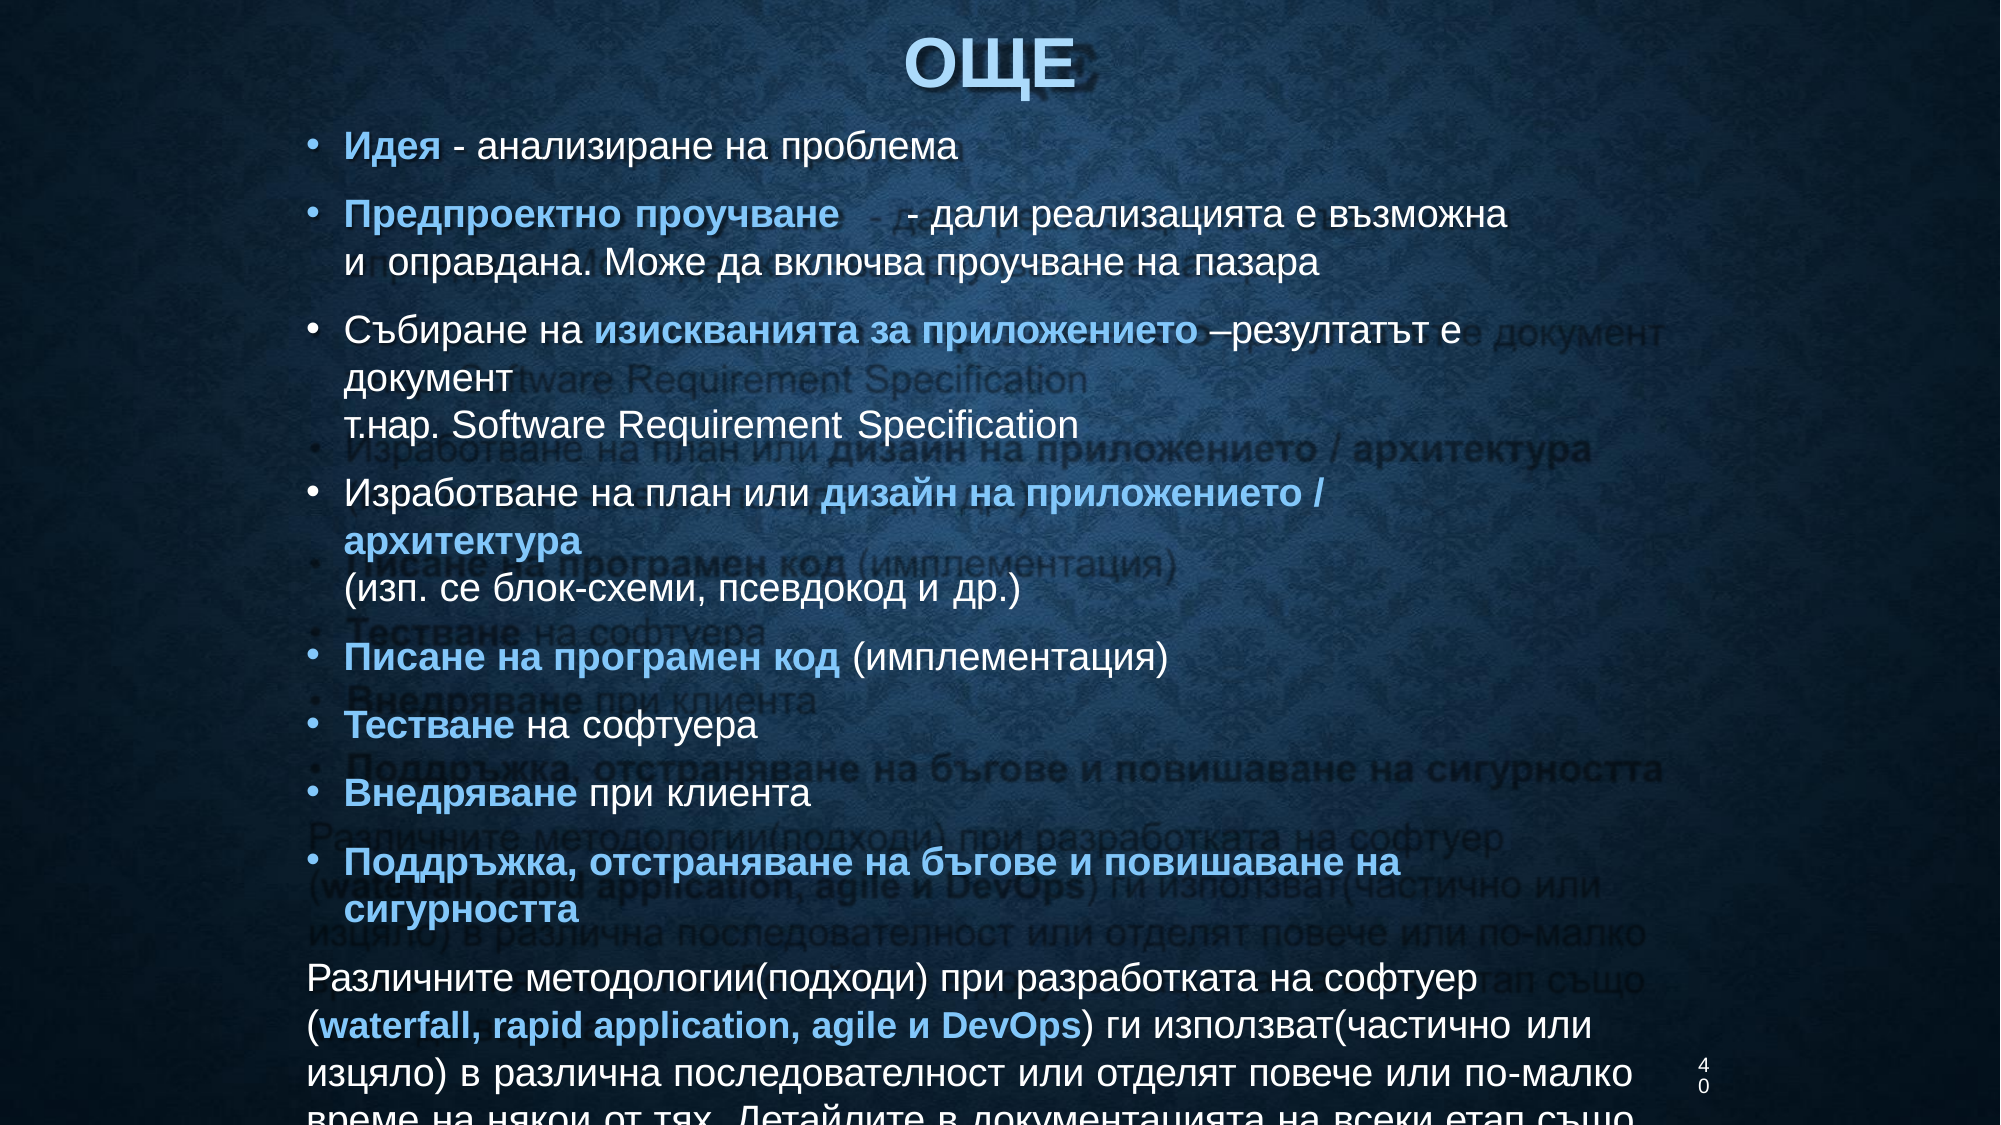

# ОЩЕ
Идея - анализиране на проблема
Предпроектно проучване	- дали реализацията е възможна и  оправдана. Може да включва проучване на пазара
Събиране на изискванията за приложението –резултатът е документ
т.нар. Software Requirement Specification
Изработване на план или дизайн на приложението / архитектура
(изп. се блок-схеми, псевдокод и др.)
Писане на програмен код (имплементация)
Тестване на софтуера
Внедряване при клиента
Поддръжка, отстраняване на бъгове и повишаване на сигурността
Различните методологии(подходи) при разработката на софтуер  (waterfall, rapid application, agile и DevOps) ги използват(частично или
изцяло) в различна последователност или отделят повече или по-малко  време на някои от тях. Детайлите в документацията на всеки етап също  може да варират.

40